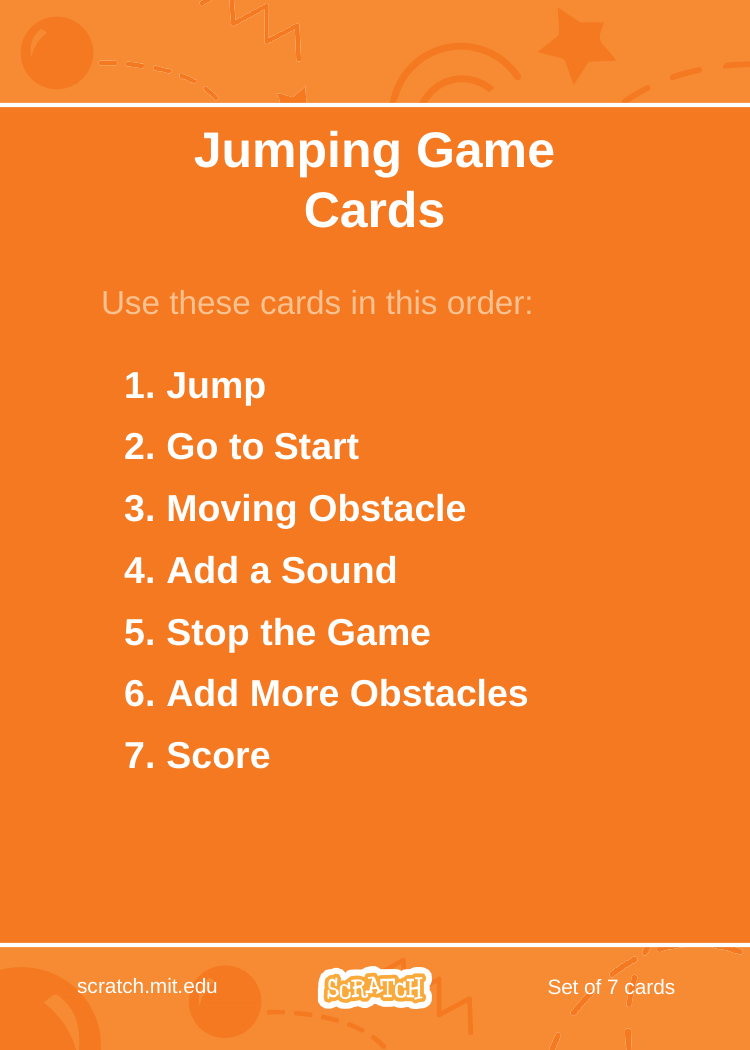

# Jumping Game Cards

Use these cards in this order:

Jump
Go to Start
Moving Obstacle
Add a Sound
Stop the Game
Add More Obstacles
Score

scratch.mit.edu
Set of 7 cards